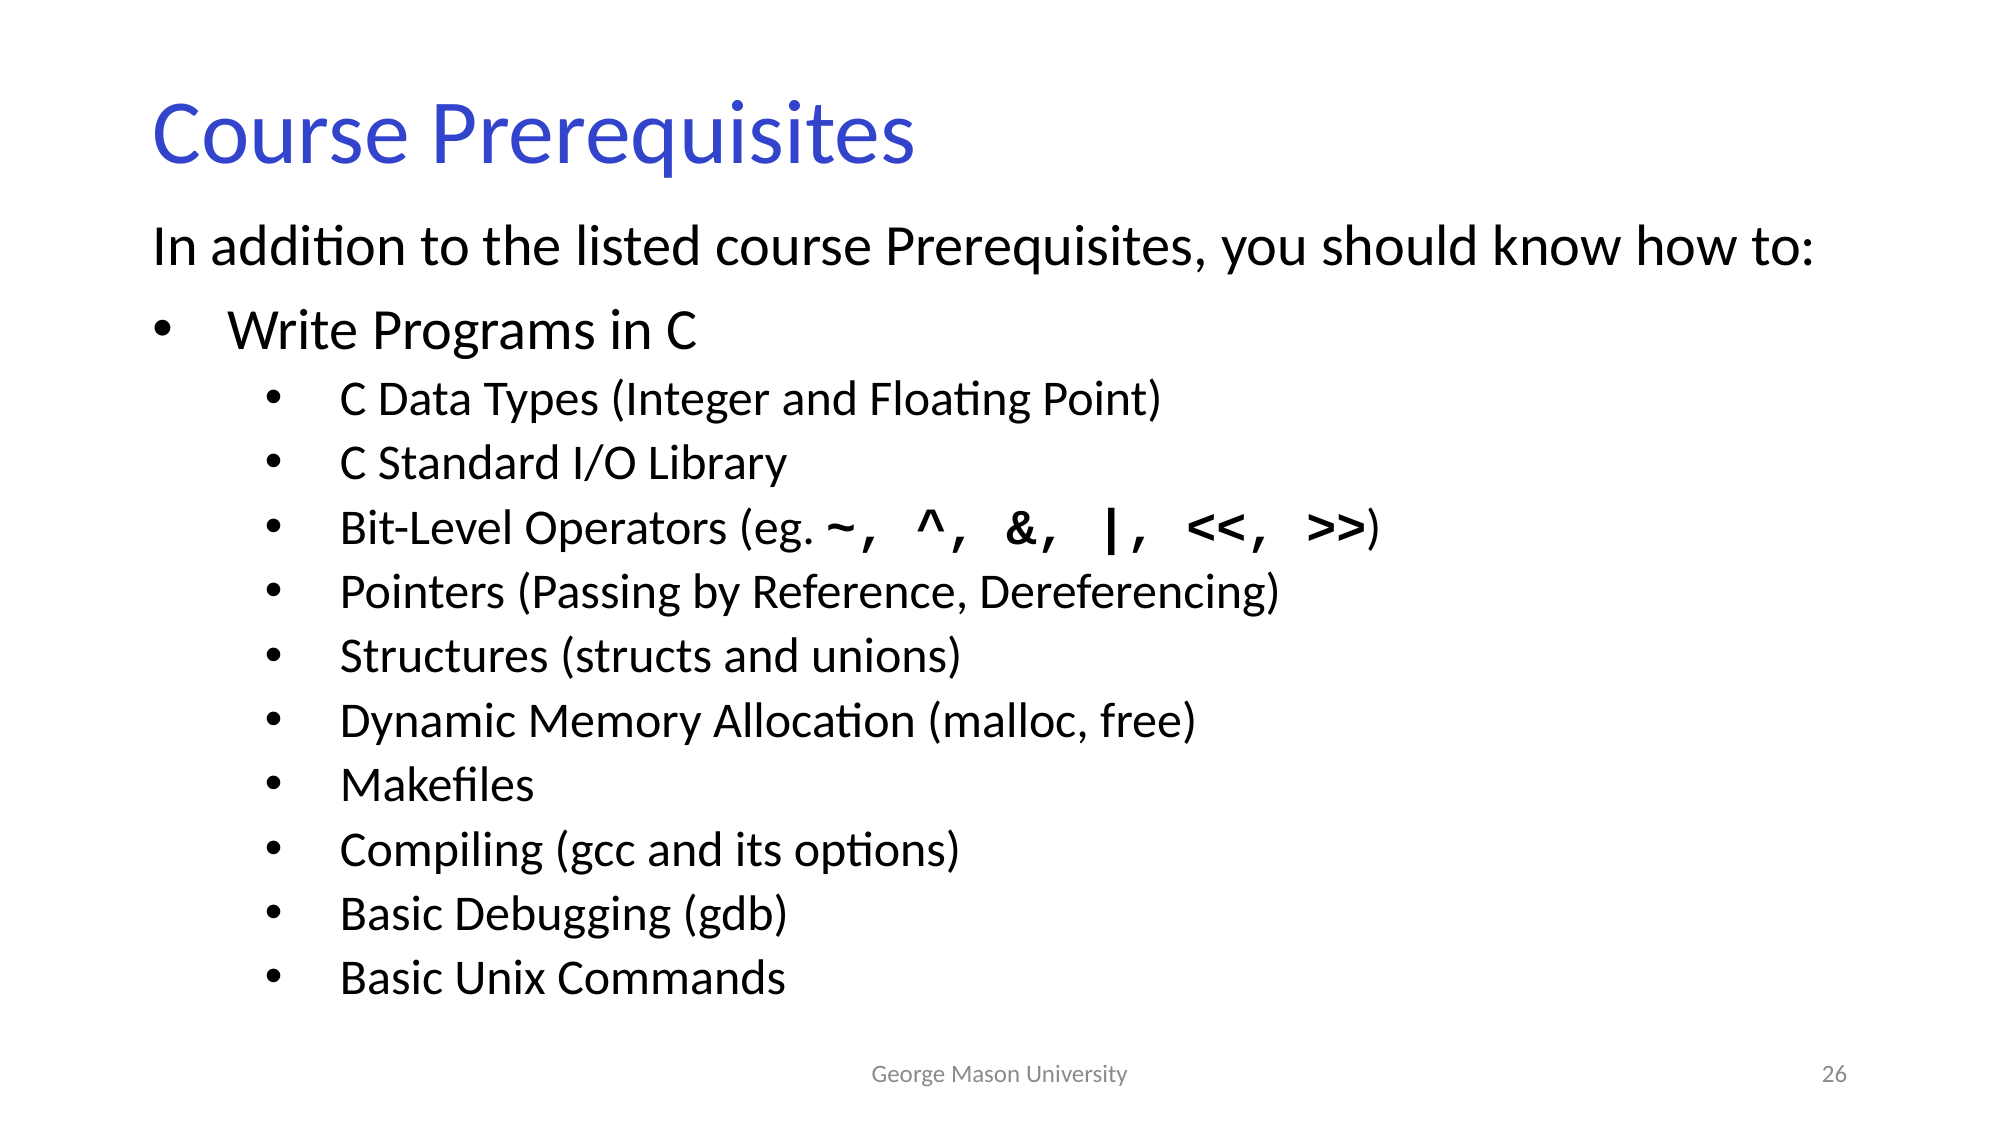

# Course Prerequisites
In addition to the listed course Prerequisites, you should know how to:
Write Programs in C
C Data Types (Integer and Floating Point)
C Standard I/O Library
Bit-Level Operators (eg. ~, ^, &, |, <<, >>)
Pointers (Passing by Reference, Dereferencing)
Structures (structs and unions)
Dynamic Memory Allocation (malloc, free)
Makefiles
Compiling (gcc and its options)
Basic Debugging (gdb)
Basic Unix Commands
George Mason University
26